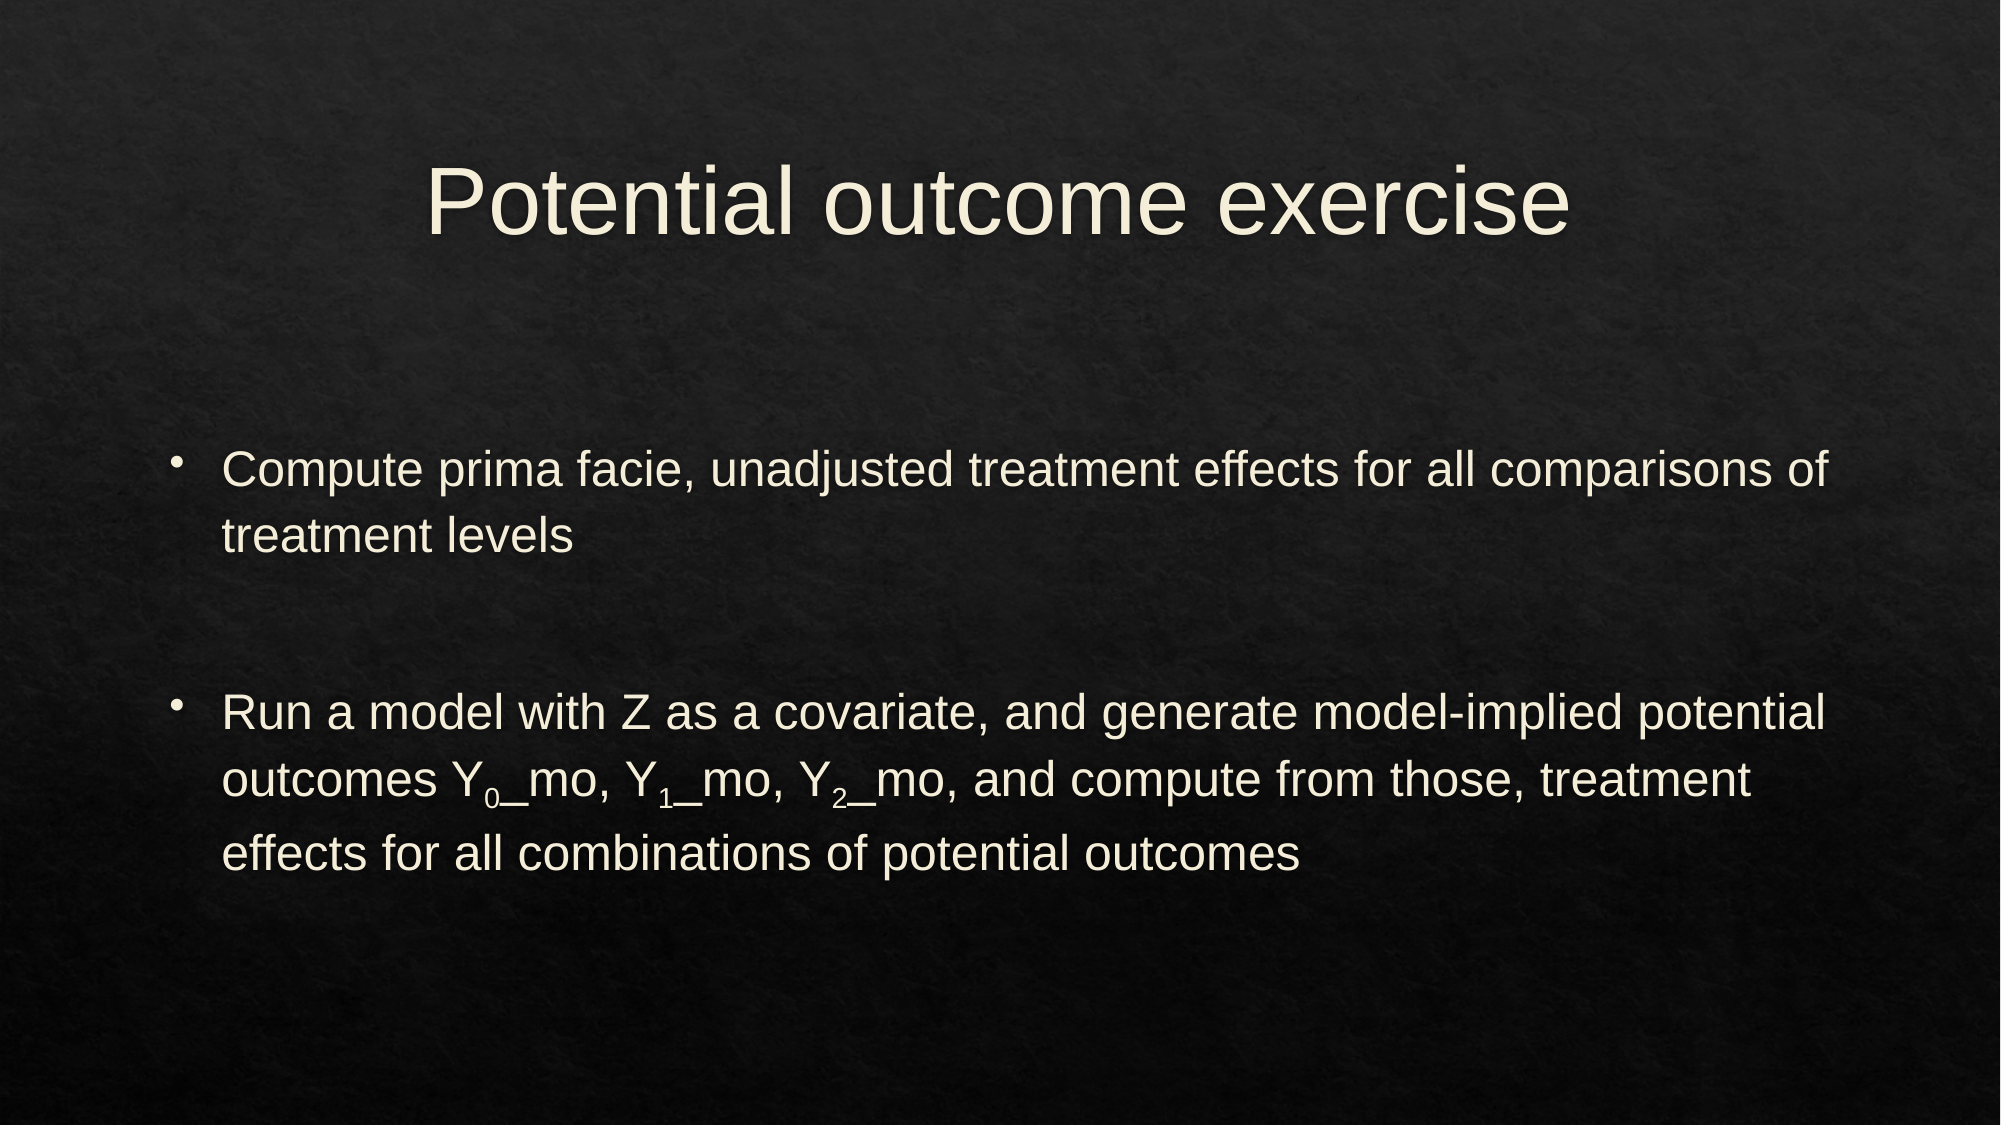

# Potential outcome exercise

Compute prima facie, unadjusted treatment effects for all comparisons of treatment levels

Run a model with Z as a covariate, and generate model-implied potential outcomes Y0_mo, Y1_mo, Y2_mo, and compute from those, treatment effects for all combinations of potential outcomes